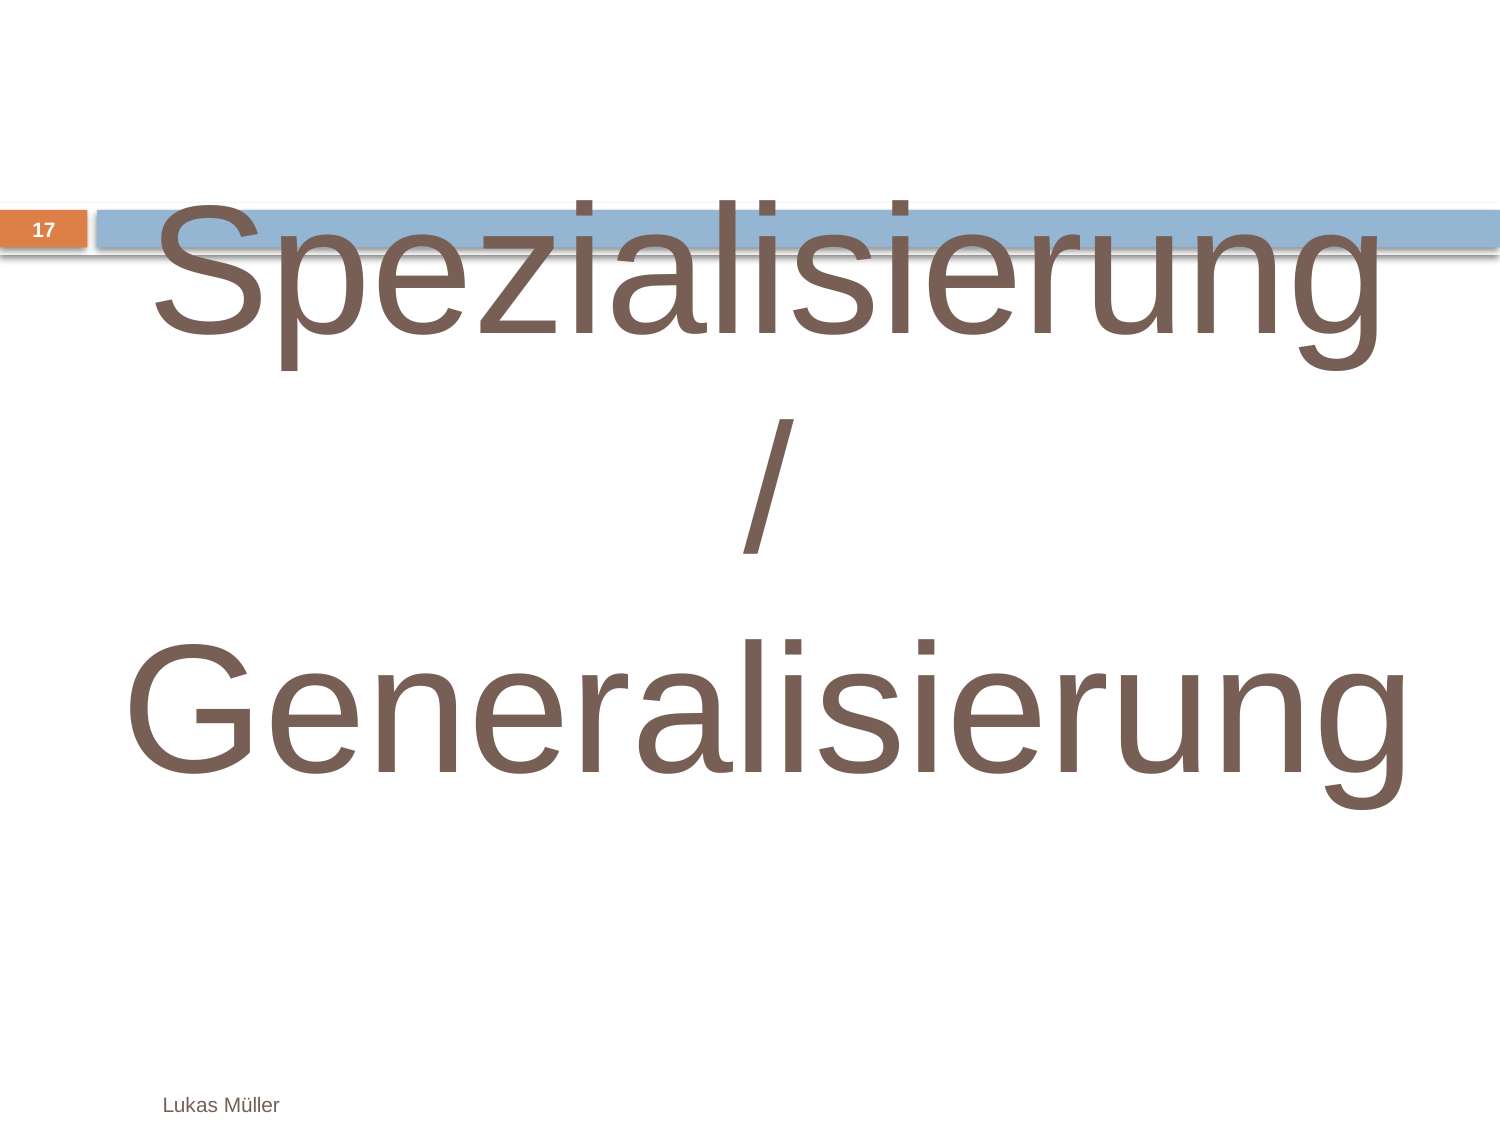

17
# Spezialisierung / Generalisierung
Lukas Müller